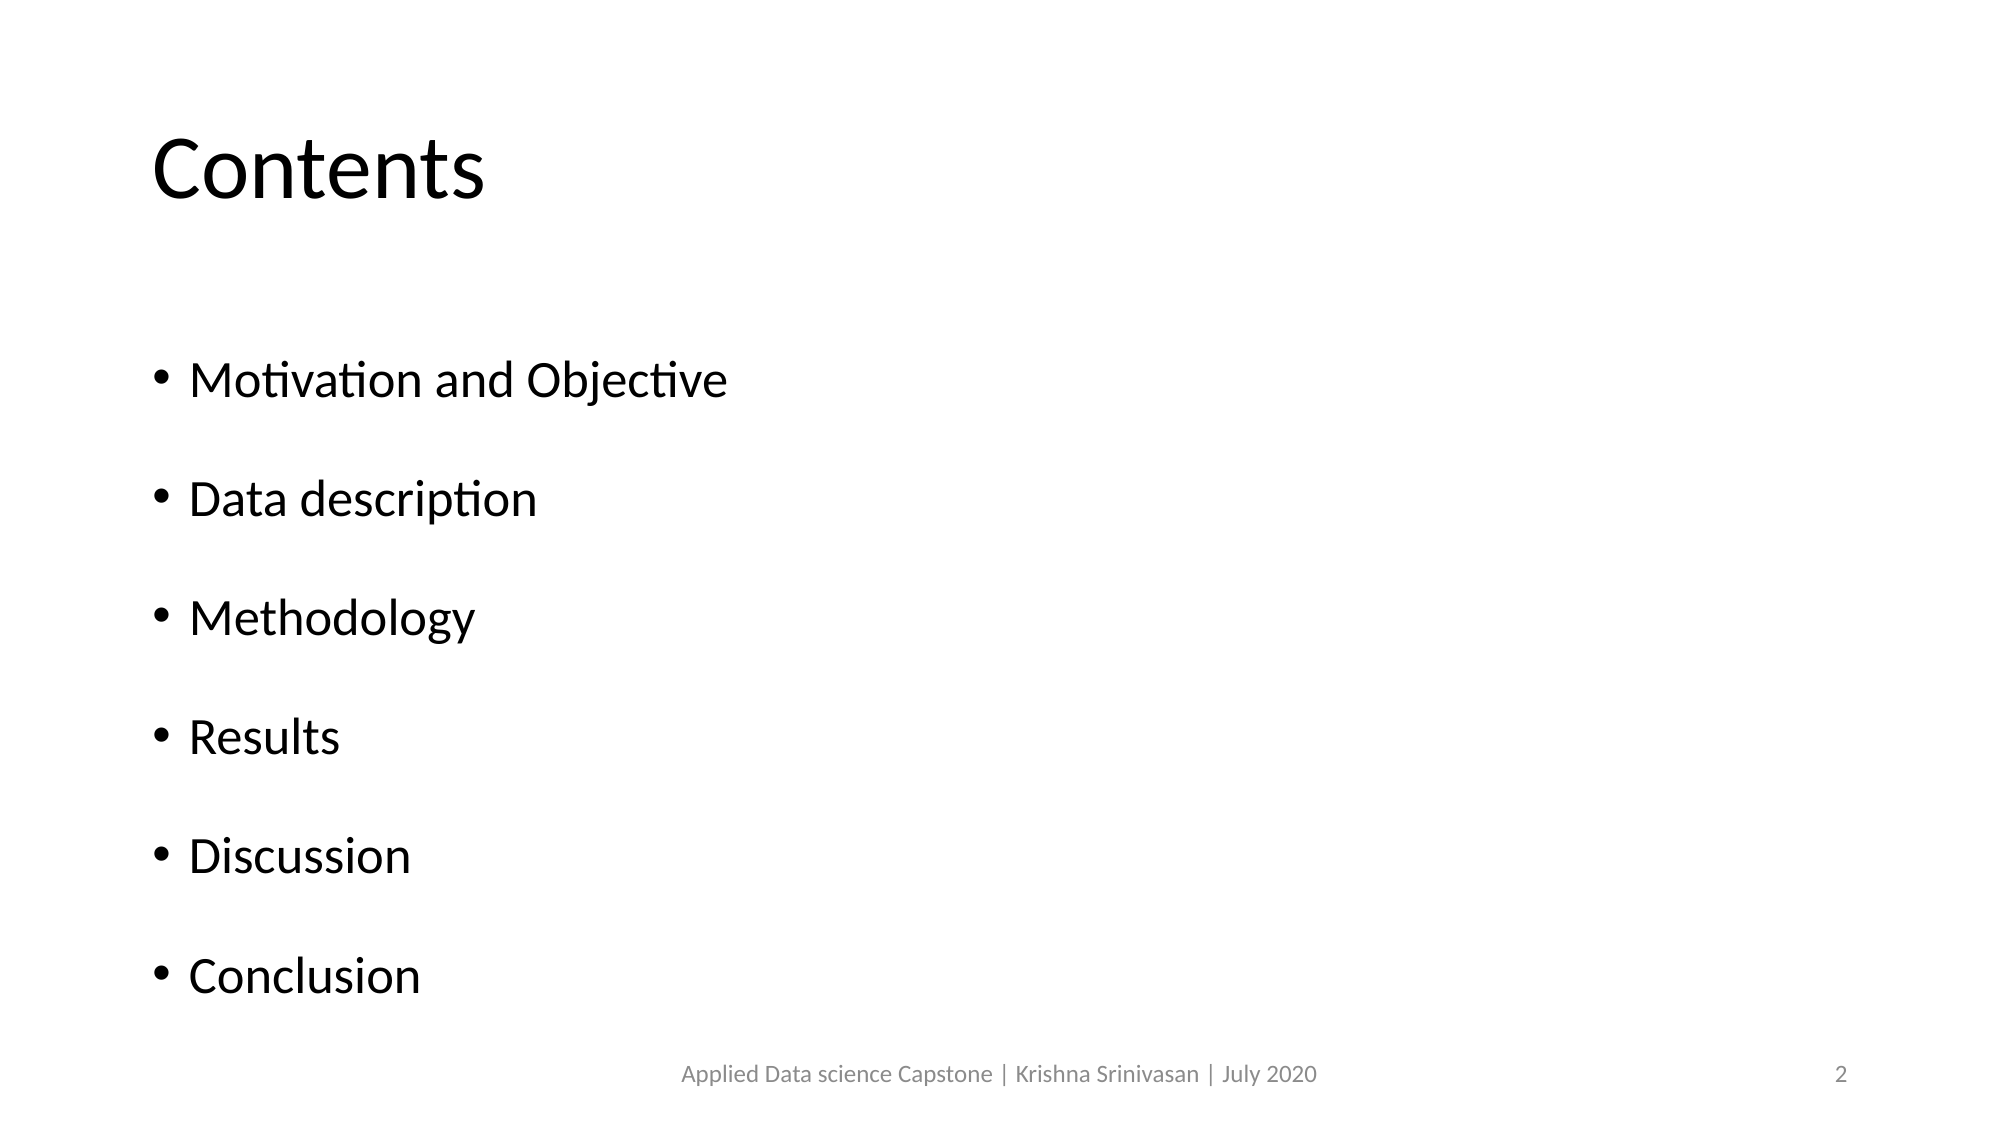

# Contents
Motivation and Objective
Data description
Methodology
Results
Discussion
Conclusion
Applied Data science Capstone | Krishna Srinivasan | July 2020
2